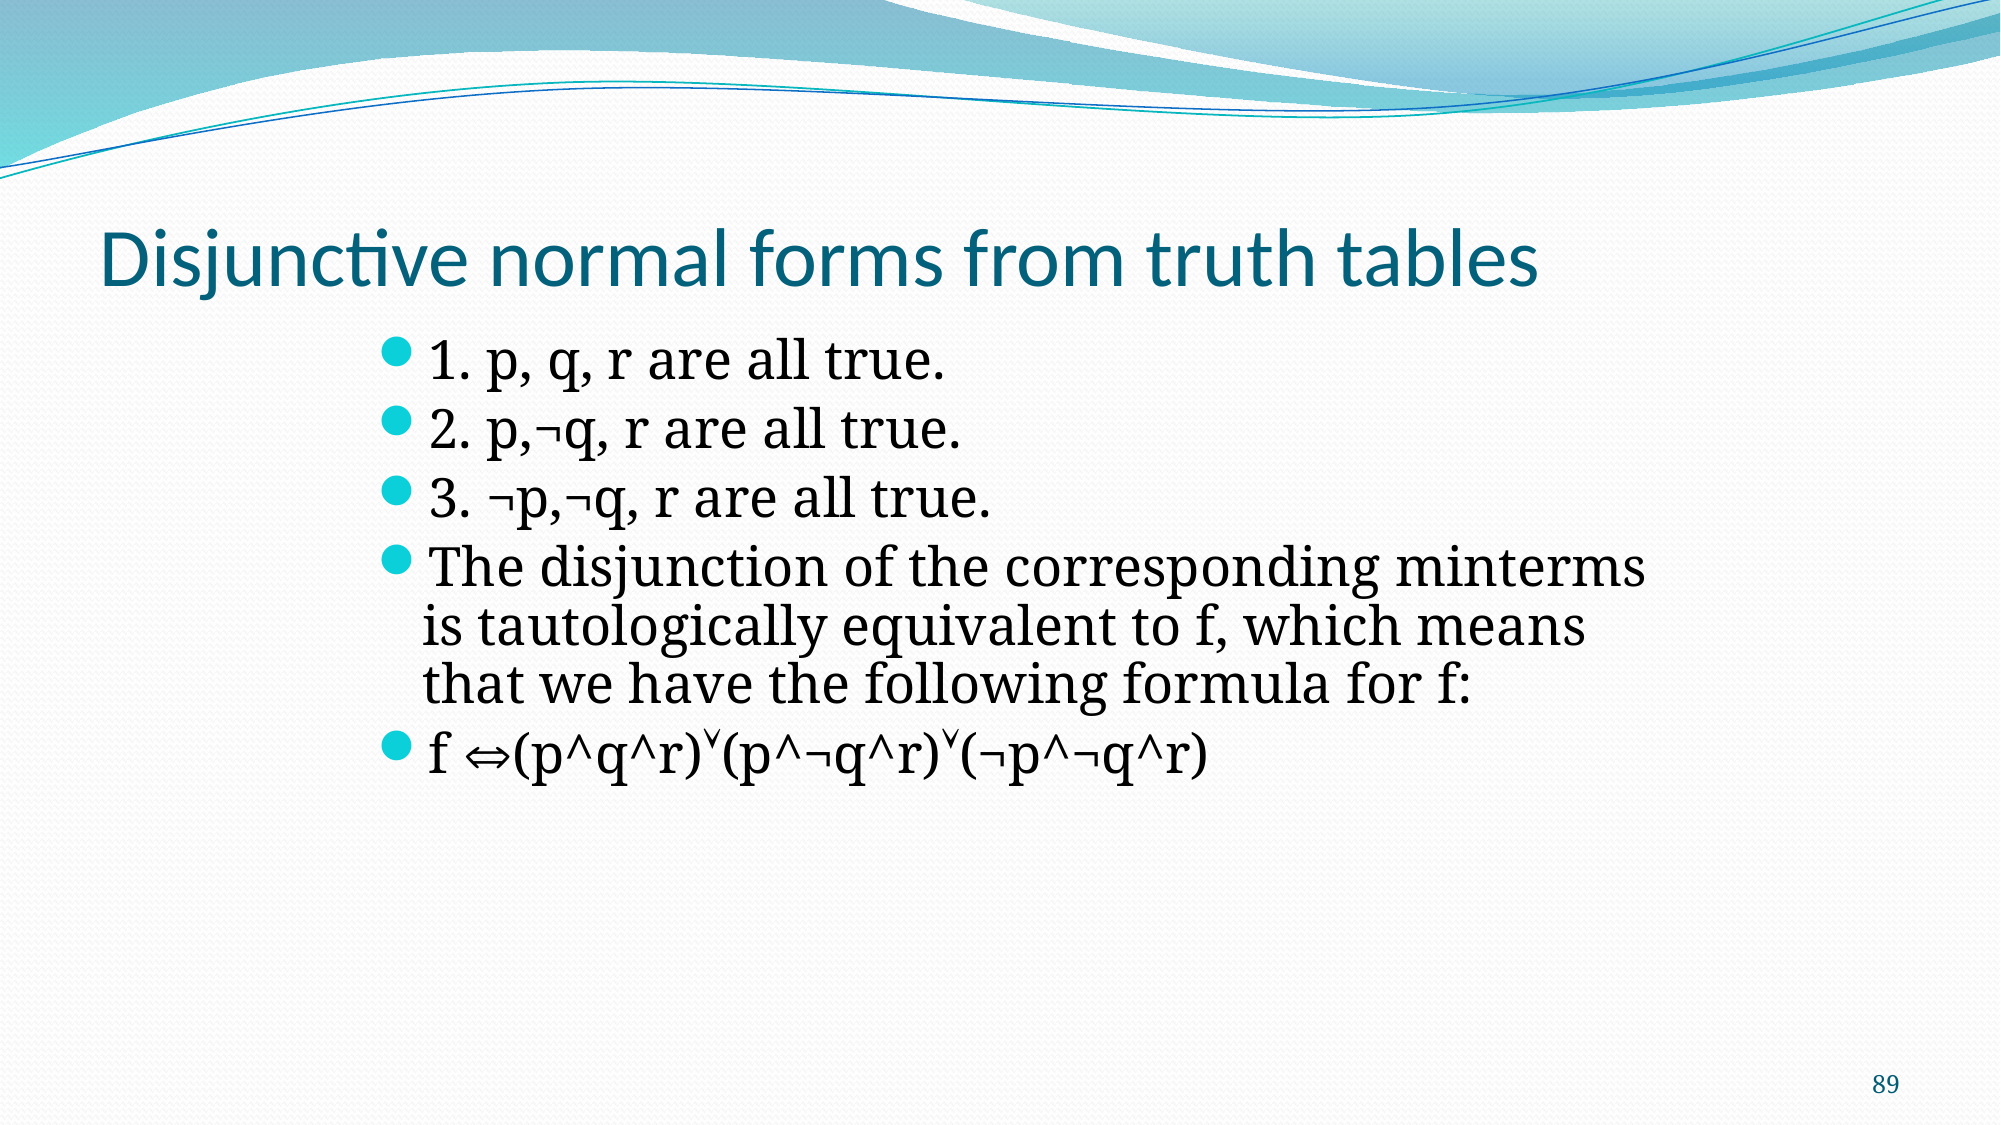

# Disjunctive normal forms from truth tables
1. p, q, r are all true.
2. p,¬q, r are all true.
3. ¬p,¬q, r are all true.
The disjunction of the corresponding minterms is tautologically equivalent to f, which means that we have the following formula for f:
f ⇔(p^q^r)∨(p^¬q^r)∨(¬p^¬q^r)
89